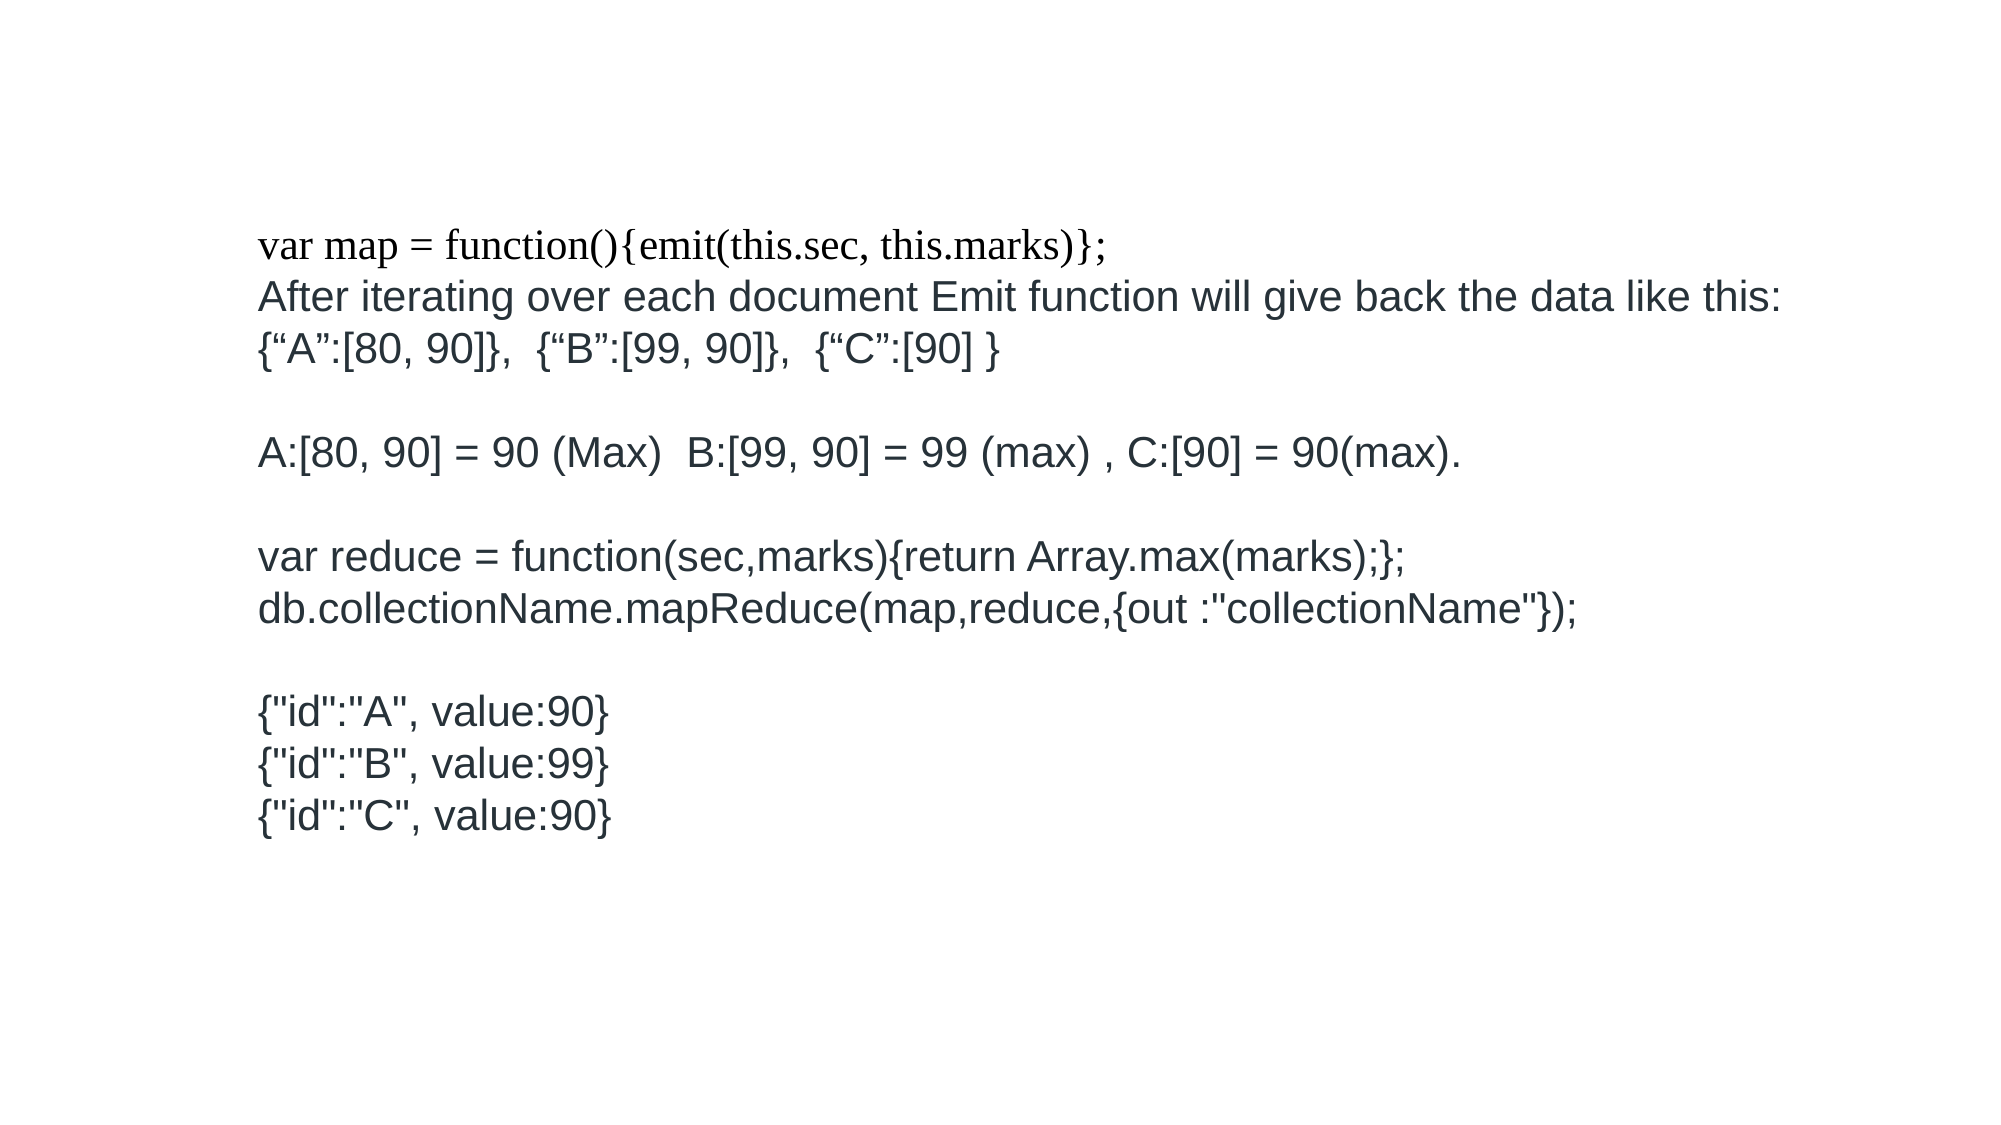

var map = function(){emit(this.sec, this.marks)};
After iterating over each document Emit function will give back the data like this:
{“A”:[80, 90]},  {“B”:[99, 90]},  {“C”:[90] }

A:[80, 90] = 90 (Max)  B:[99, 90] = 99 (max) , C:[90] = 90(max).

var reduce = function(sec,marks){return Array.max(marks);};
db.collectionName.mapReduce(map,reduce,{out :"collectionName"});

{"id":"A", value:90}
{"id":"B", value:99}
{"id":"C", value:90}